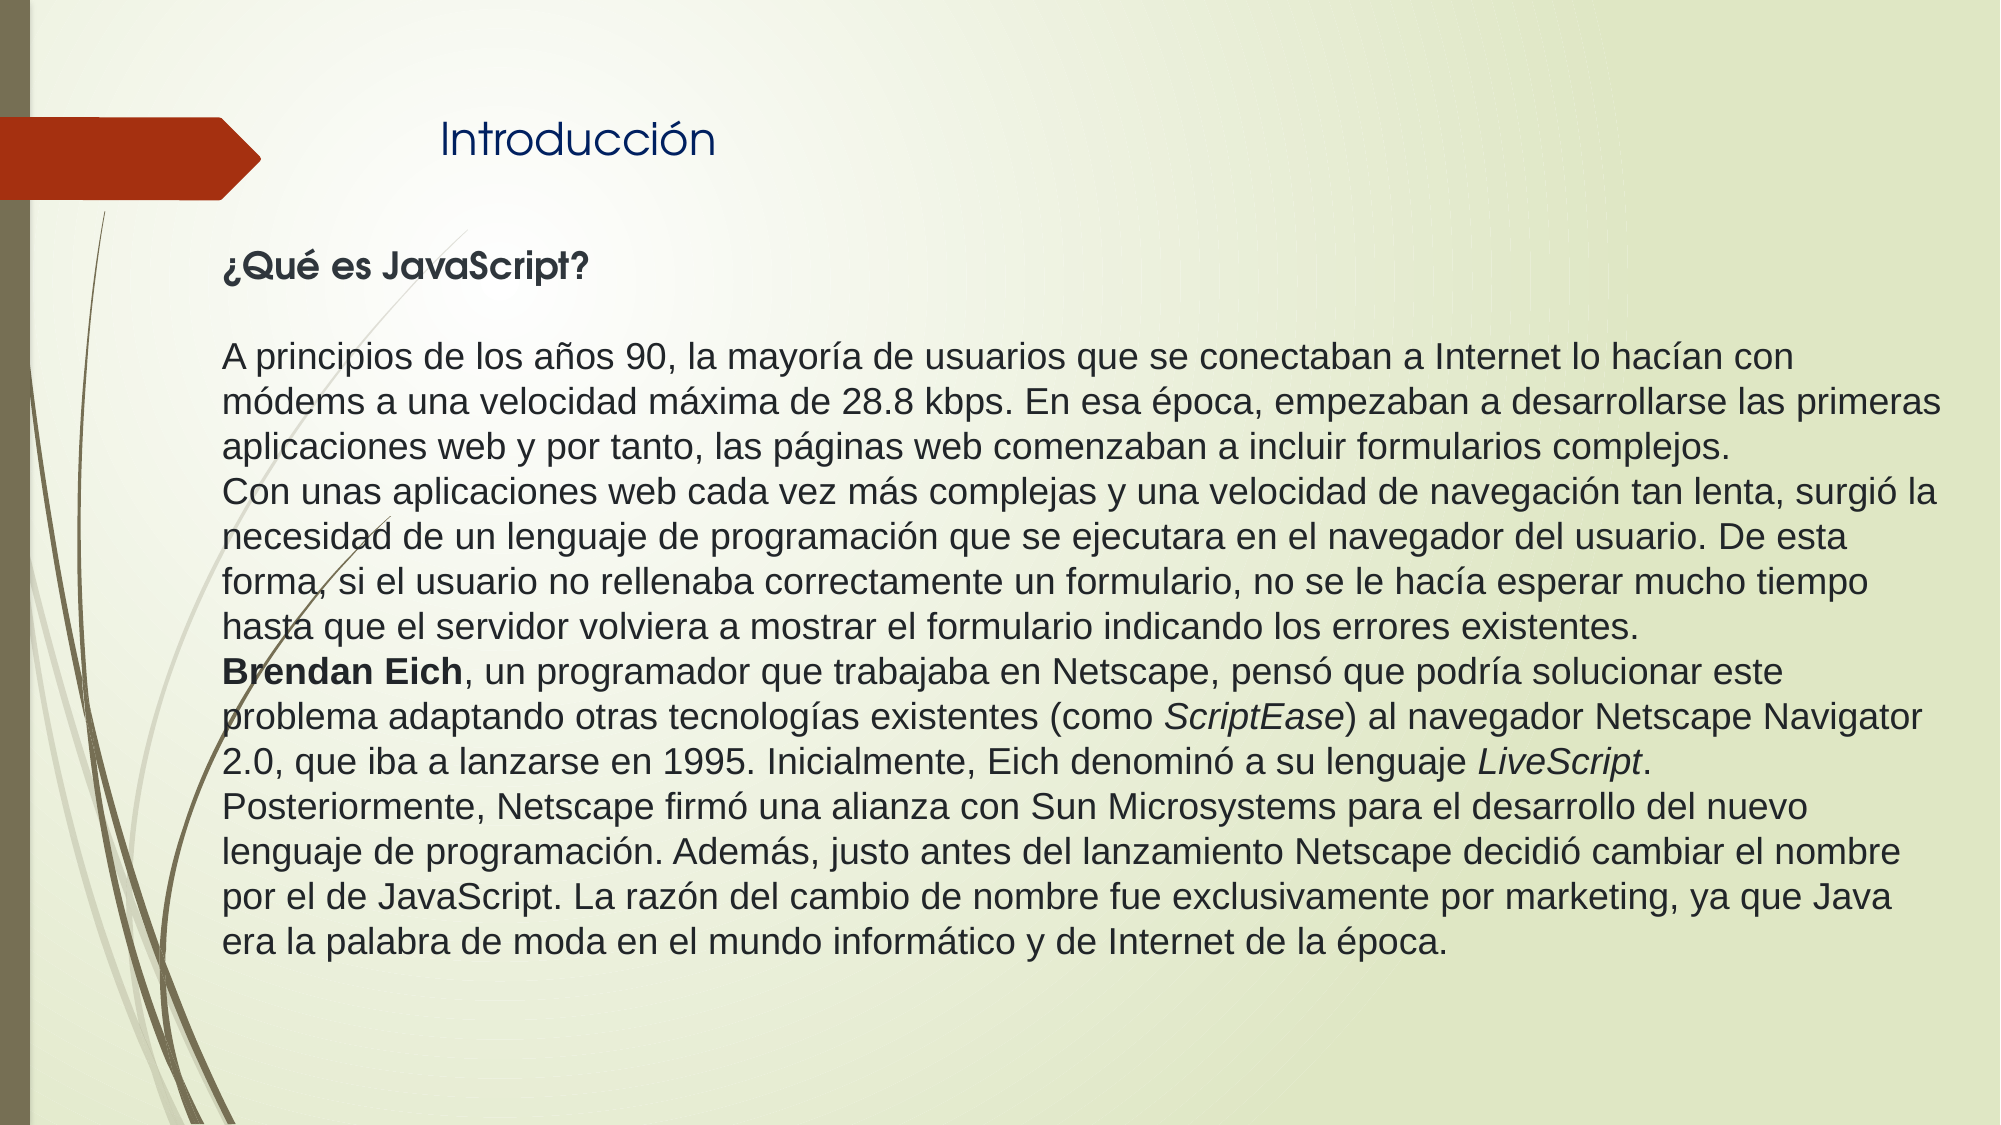

# Introducción
¿Qué es JavaScript?

A principios de los años 90, la mayoría de usuarios que se conectaban a Internet lo hacían con módems a una velocidad máxima de 28.8 kbps. En esa época, empezaban a desarrollarse las primeras aplicaciones web y por tanto, las páginas web comenzaban a incluir formularios complejos.
Con unas aplicaciones web cada vez más complejas y una velocidad de navegación tan lenta, surgió la necesidad de un lenguaje de programación que se ejecutara en el navegador del usuario. De esta forma, si el usuario no rellenaba correctamente un formulario, no se le hacía esperar mucho tiempo hasta que el servidor volviera a mostrar el formulario indicando los errores existentes.
Brendan Eich, un programador que trabajaba en Netscape, pensó que podría solucionar este problema adaptando otras tecnologías existentes (como ScriptEase) al navegador Netscape Navigator 2.0, que iba a lanzarse en 1995. Inicialmente, Eich denominó a su lenguaje LiveScript.
Posteriormente, Netscape firmó una alianza con Sun Microsystems para el desarrollo del nuevo lenguaje de programación. Además, justo antes del lanzamiento Netscape decidió cambiar el nombre por el de JavaScript. La razón del cambio de nombre fue exclusivamente por marketing, ya que Java era la palabra de moda en el mundo informático y de Internet de la época.